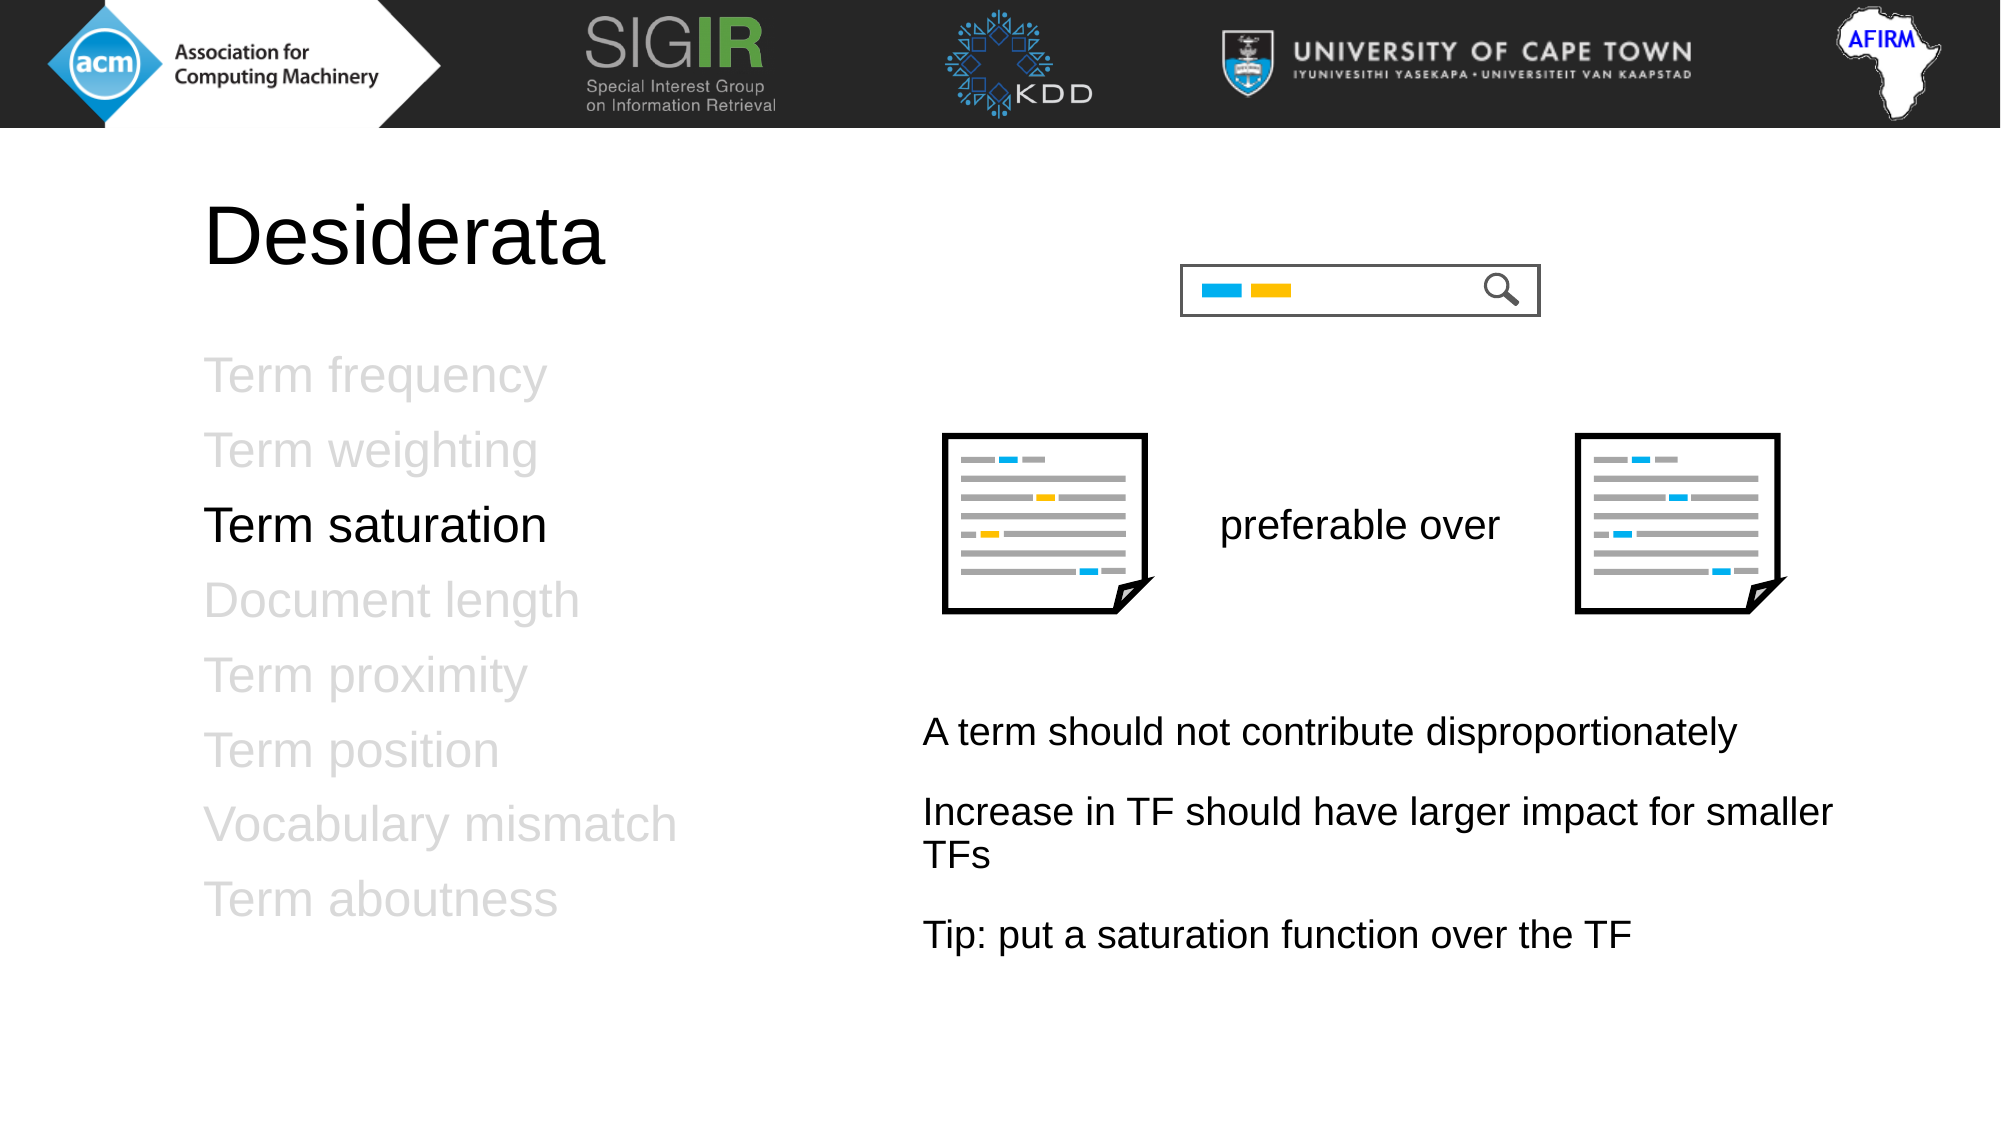

# Desiderata

Term frequency
Term weighting
Term saturation
Document length
Term proximity
Term position
Vocabulary mismatch
Term aboutness

preferable over

A term should not contribute disproportionately
Increase in TF should have larger impact for smaller TFs
Tip: put a saturation function over the TF